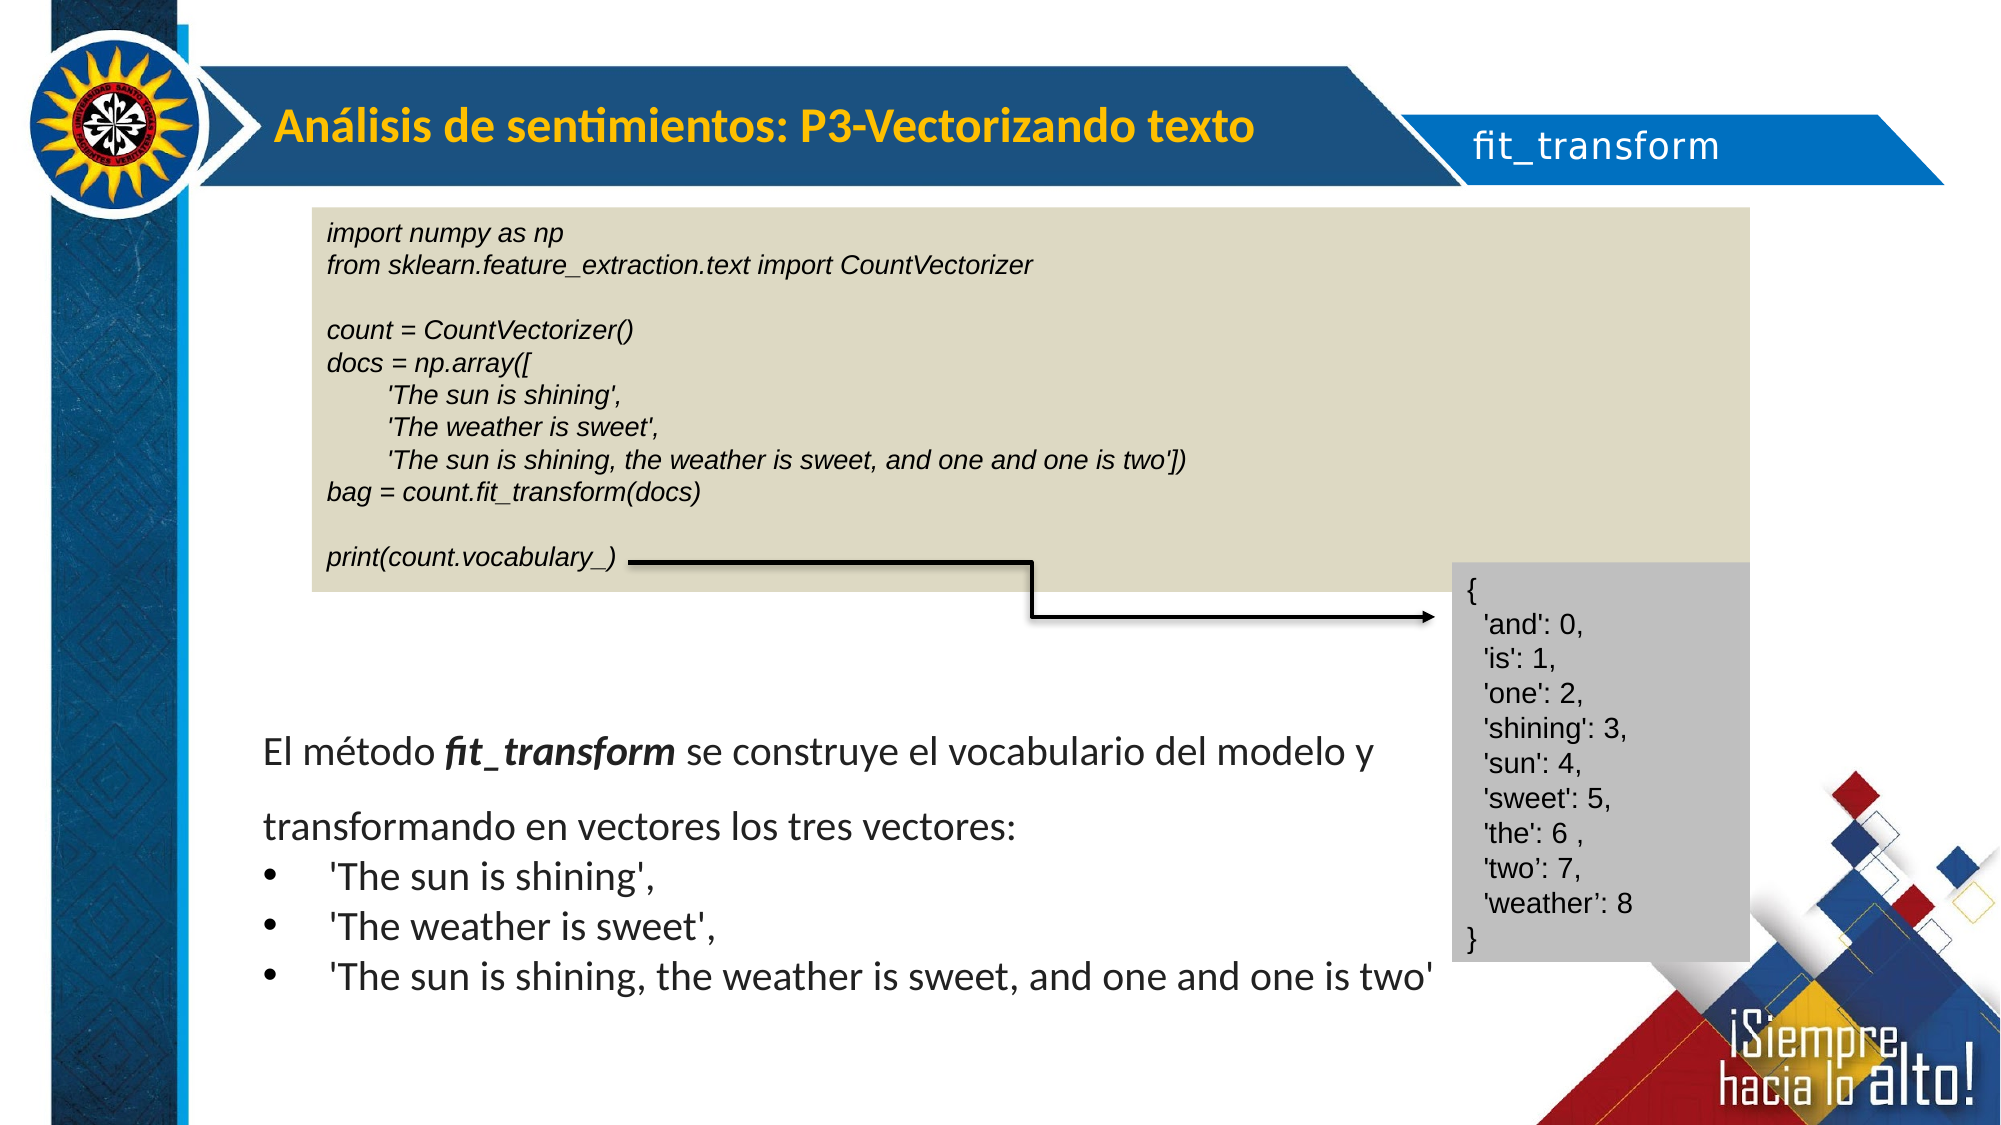

Análisis de sentimientos: P3-Vectorizando texto
fit_transform

import numpy as np
from sklearn.feature_extraction.text import CountVectorizer

count = CountVectorizer()
docs = np.array([
        'The sun is shining',
        'The weather is sweet',
        'The sun is shining, the weather is sweet, and one and one is two'])
bag = count.fit_transform(docs)

print(count.vocabulary_)
{
  'and': 0,
  'is': 1,
  'one': 2,
  'shining': 3,
  'sun': 4,
  'sweet': 5,
  'the': 6 ,
  'two’: 7,
  'weather’: 8
}
El método fit_transform se construye el vocabulario del modelo y transformando en vectores los tres vectores:
 'The sun is shining',
 'The weather is sweet',
 'The sun is shining, the weather is sweet, and one and one is two'